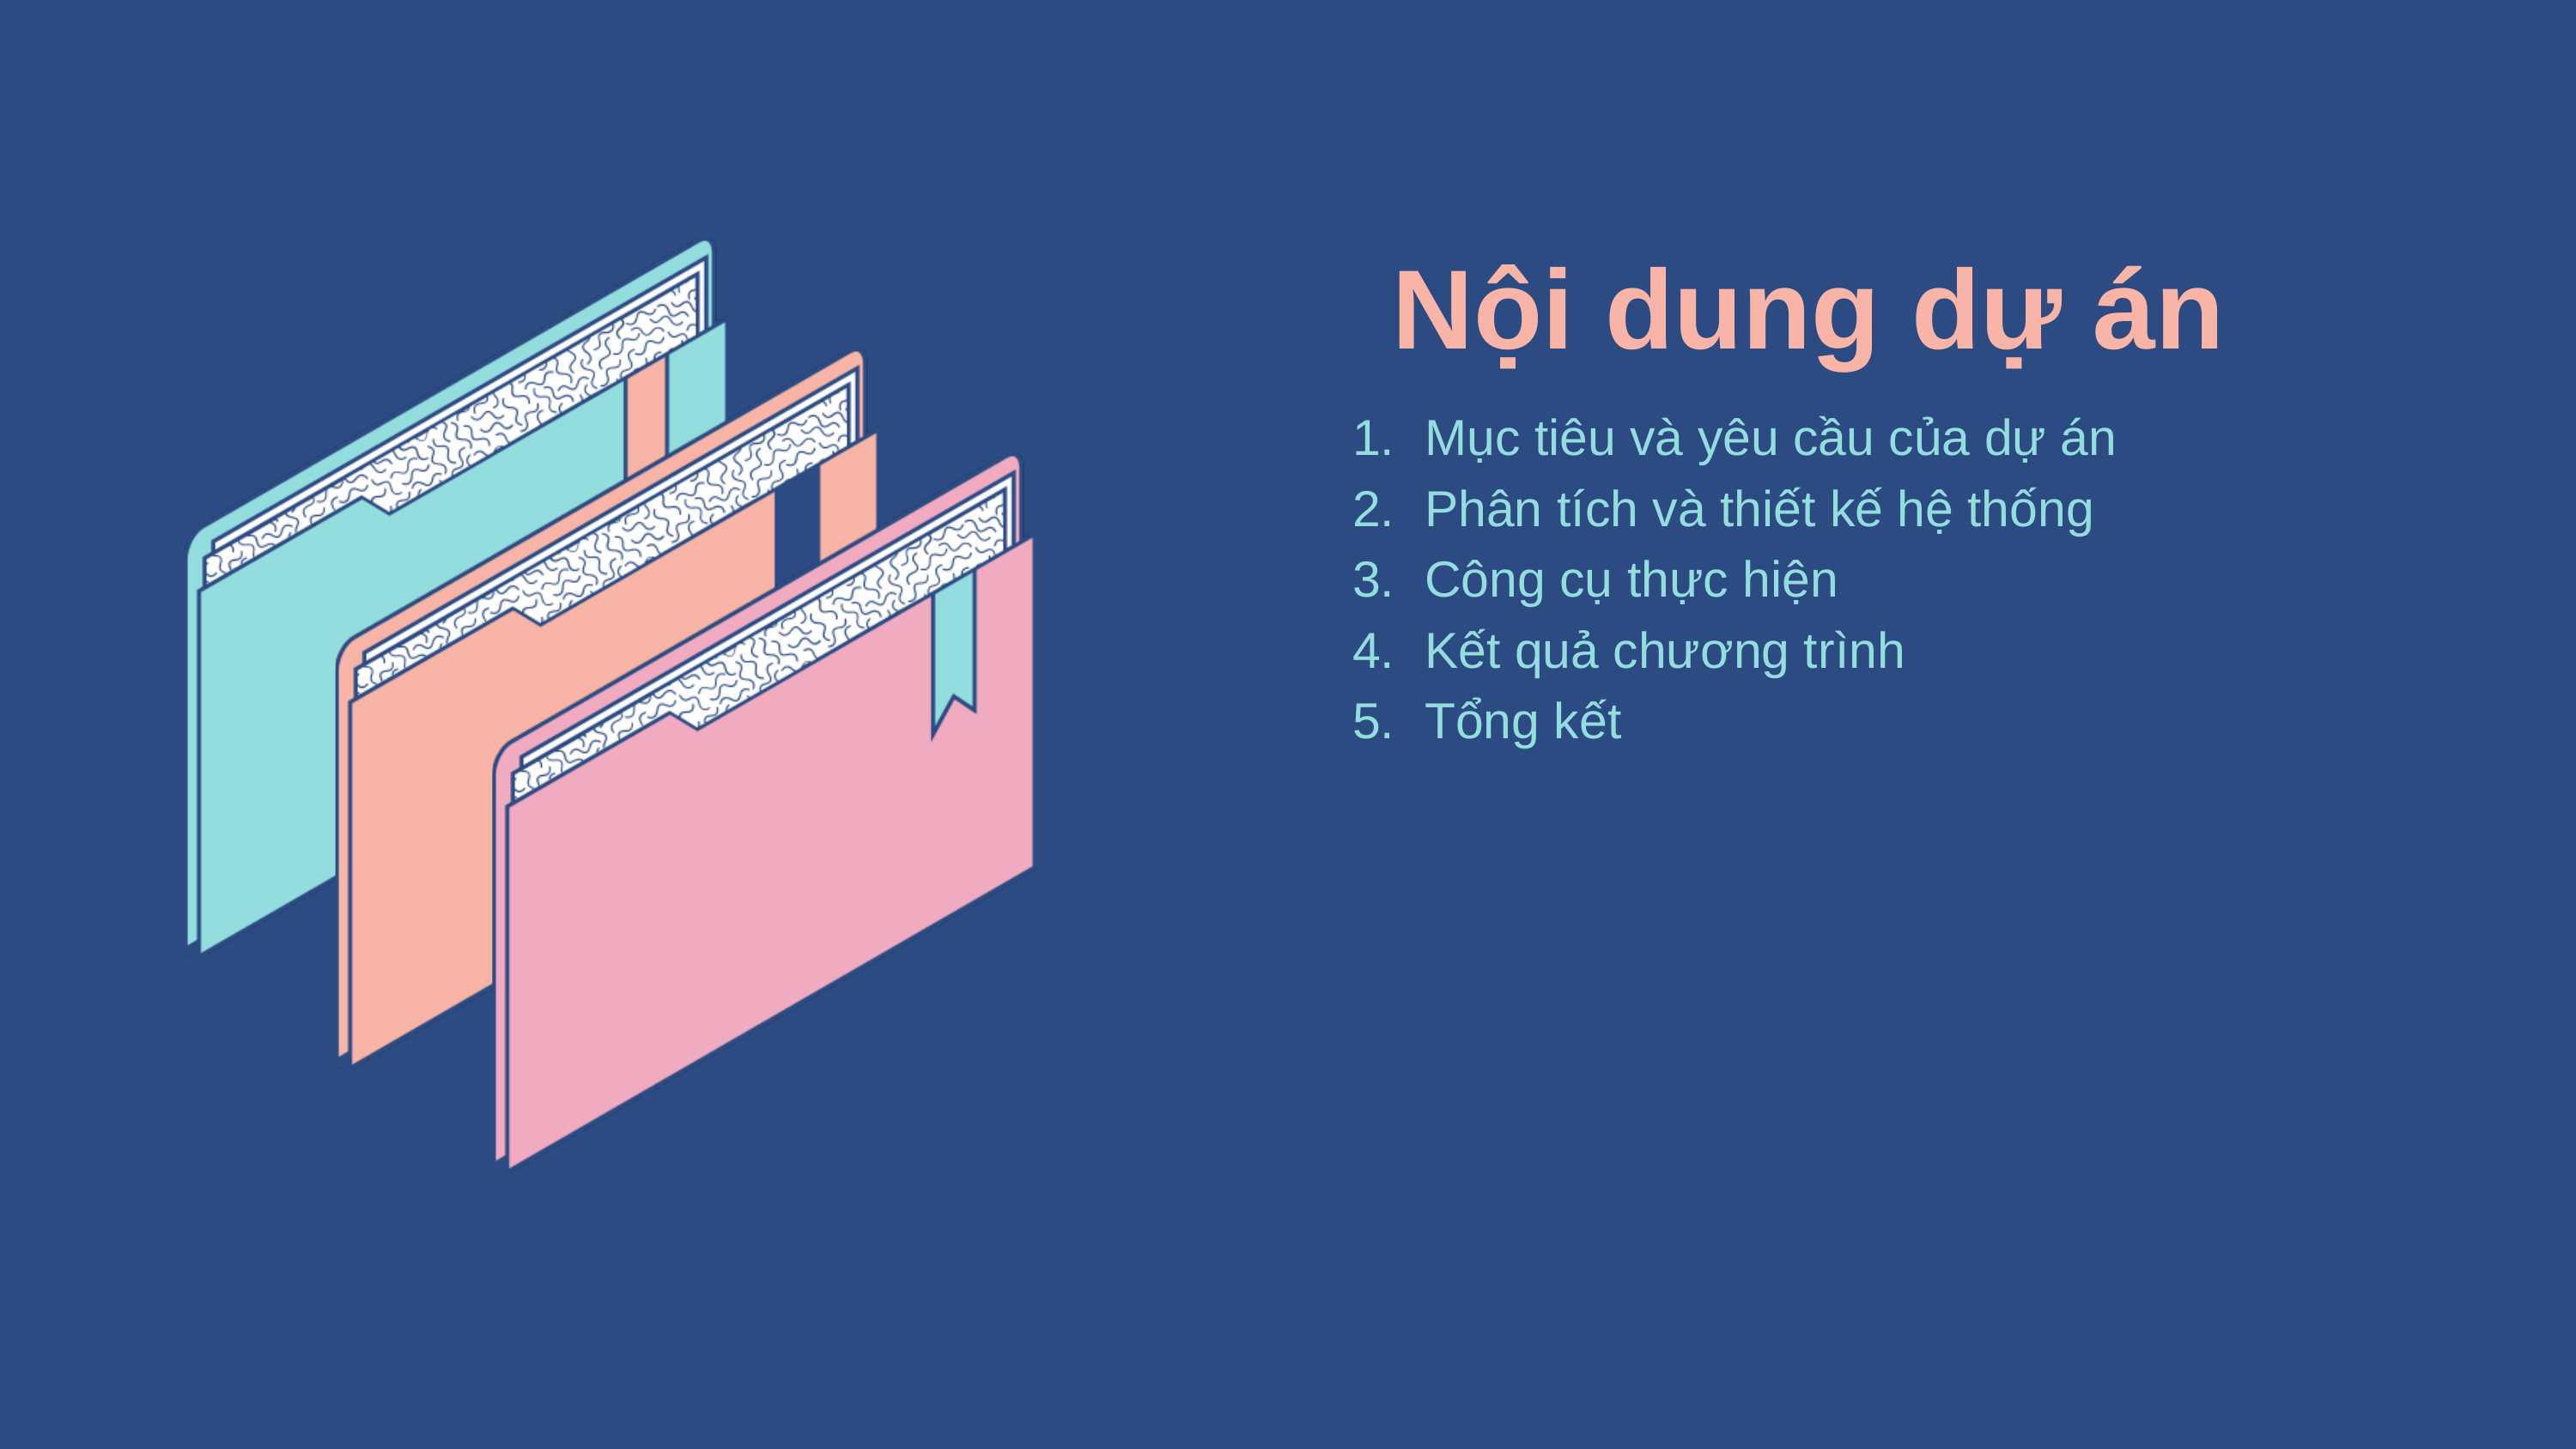

Nội dung dự án
Mục tiêu và yêu cầu của dự án
Phân tích và thiết kế hệ thống
Công cụ thực hiện
Kết quả chương trình
Tổng kết